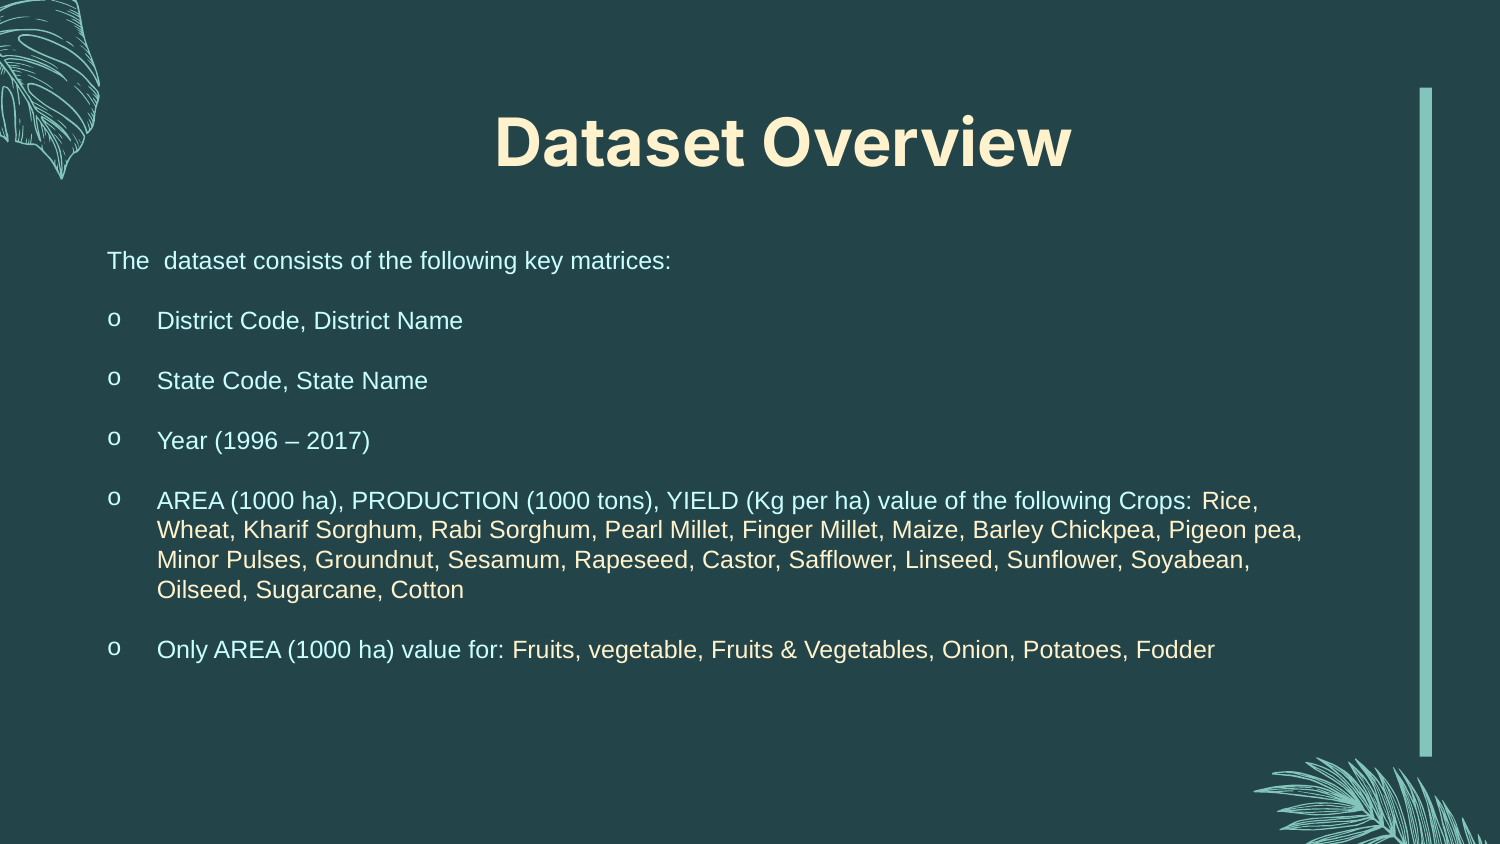

# Dataset Overview
The  dataset consists of the following key matrices:

District Code, District Name

State Code, State Name

Year (1996 – 2017)

AREA (1000 ha), PRODUCTION (1000 tons), YIELD (Kg per ha) value of the following Crops: Rice, Wheat, Kharif Sorghum, Rabi Sorghum, Pearl Millet, Finger Millet, Maize, Barley Chickpea, Pigeon pea, Minor Pulses, Groundnut, Sesamum, Rapeseed, Castor, Safflower, Linseed, Sunflower, Soyabean, Oilseed, Sugarcane, Cotton

Only AREA (1000 ha) value for: Fruits, vegetable, Fruits & Vegetables, Onion, Potatoes, Fodder